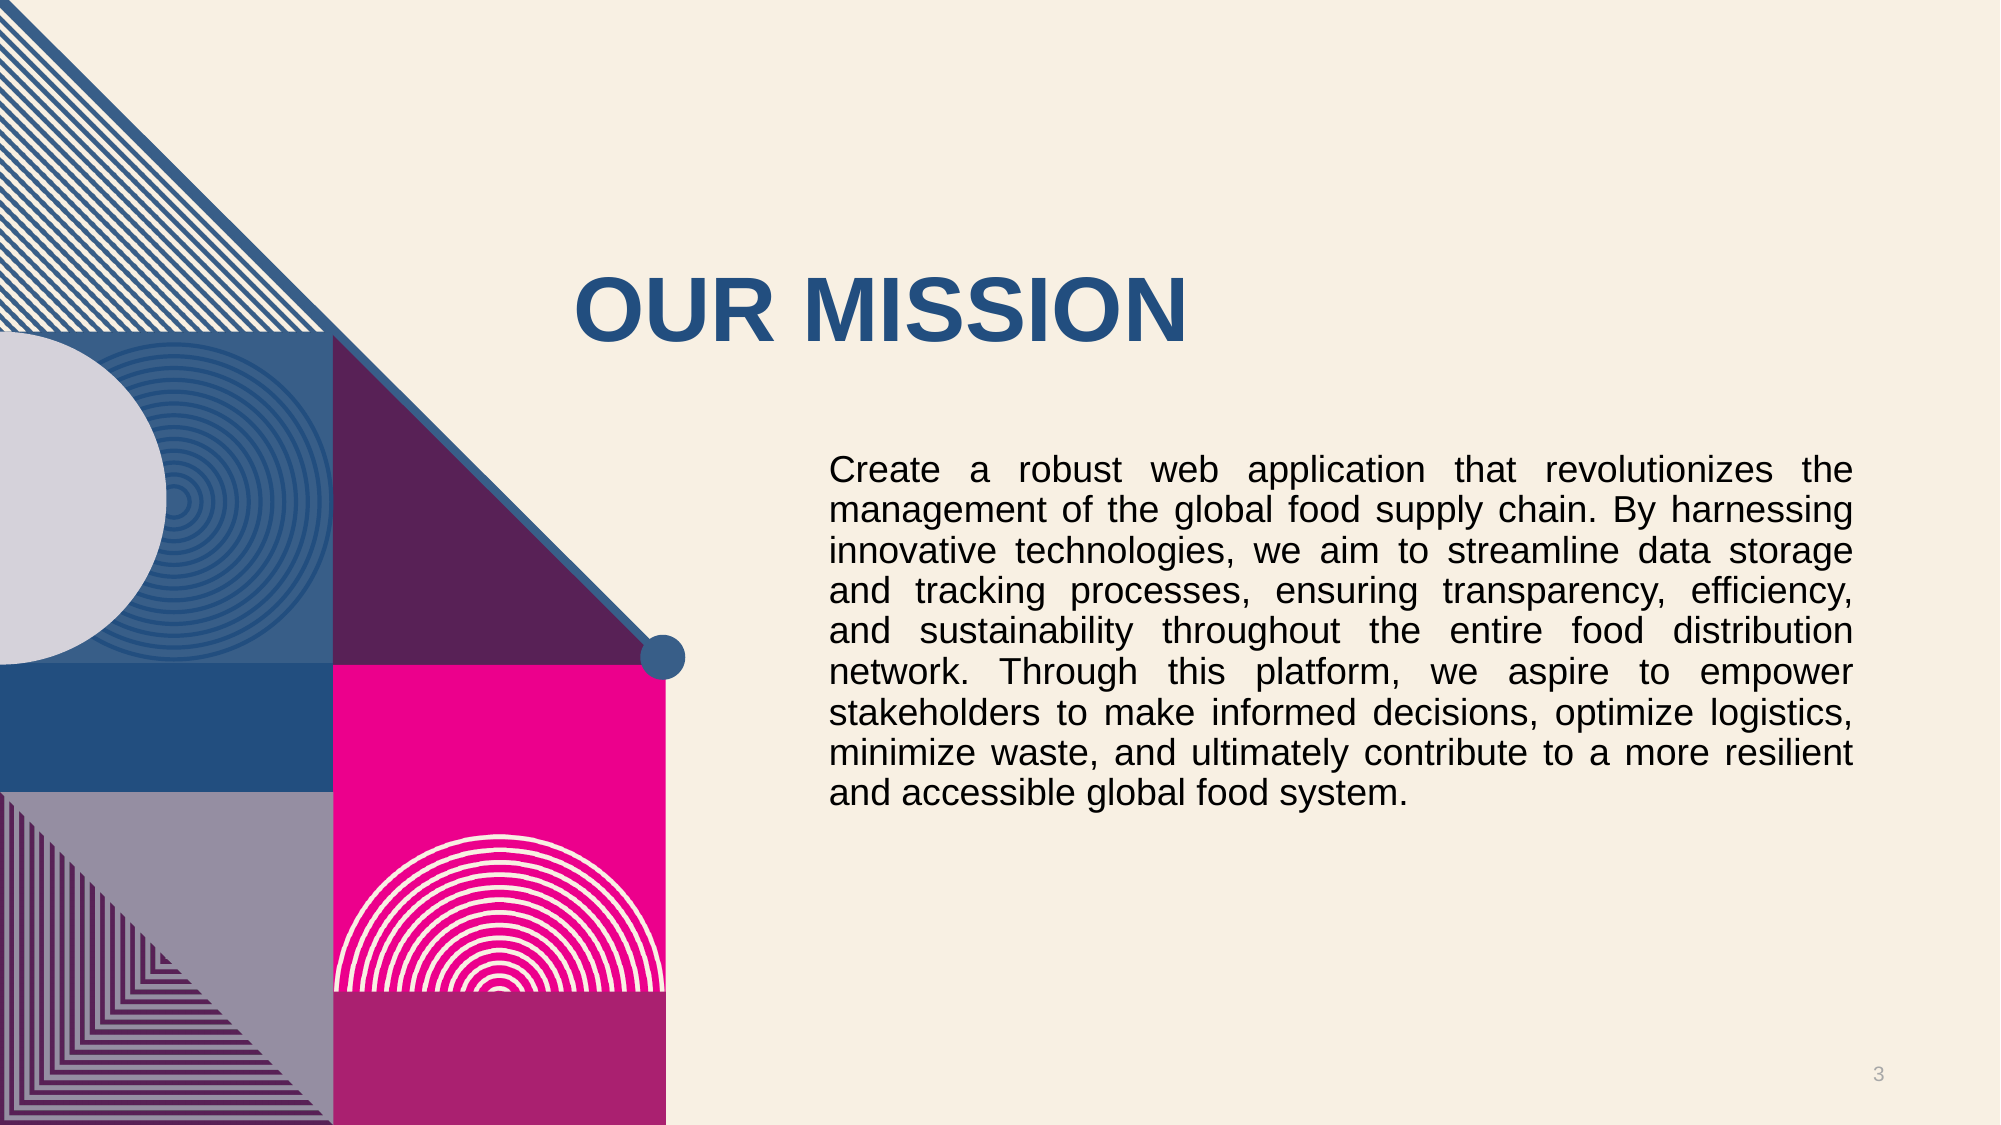

#
OUR Mission
Create a robust web application that revolutionizes the management of the global food supply chain. By harnessing innovative technologies, we aim to streamline data storage and tracking processes, ensuring transparency, efficiency, and sustainability throughout the entire food distribution network. Through this platform, we aspire to empower stakeholders to make informed decisions, optimize logistics, minimize waste, and ultimately contribute to a more resilient and accessible global food system.
3